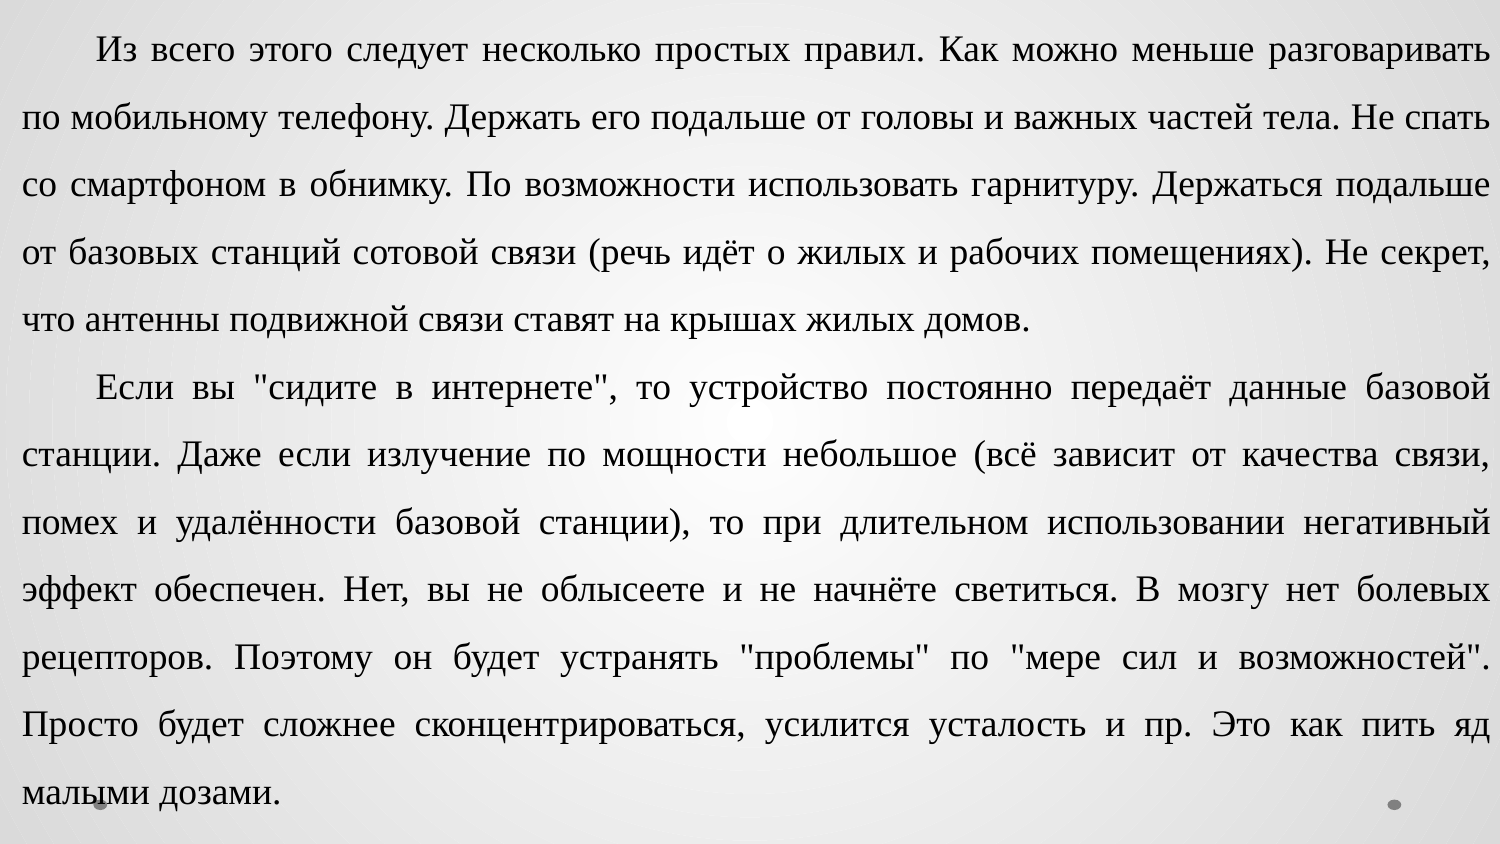

Из всего этого следует несколько простых правил. Как можно меньше разговаривать по мобильному телефону. Держать его подальше от головы и важных частей тела. Не спать со смартфоном в обнимку. По возможности использовать гарнитуру. Держаться подальше от базовых станций сотовой связи (речь идёт о жилых и рабочих помещениях). Не секрет, что антенны подвижной связи ставят на крышах жилых домов.
Если вы "сидите в интернете", то устройство постоянно передаёт данные базовой станции. Даже если излучение по мощности небольшое (всё зависит от качества связи, помех и удалённости базовой станции), то при длительном использовании негативный эффект обеспечен. Нет, вы не облысеете и не начнёте светиться. В мозгу нет болевых рецепторов. Поэтому он будет устранять "проблемы" по "мере сил и возможностей". Просто будет сложнее сконцентрироваться, усилится усталость и пр. Это как пить яд малыми дозами.